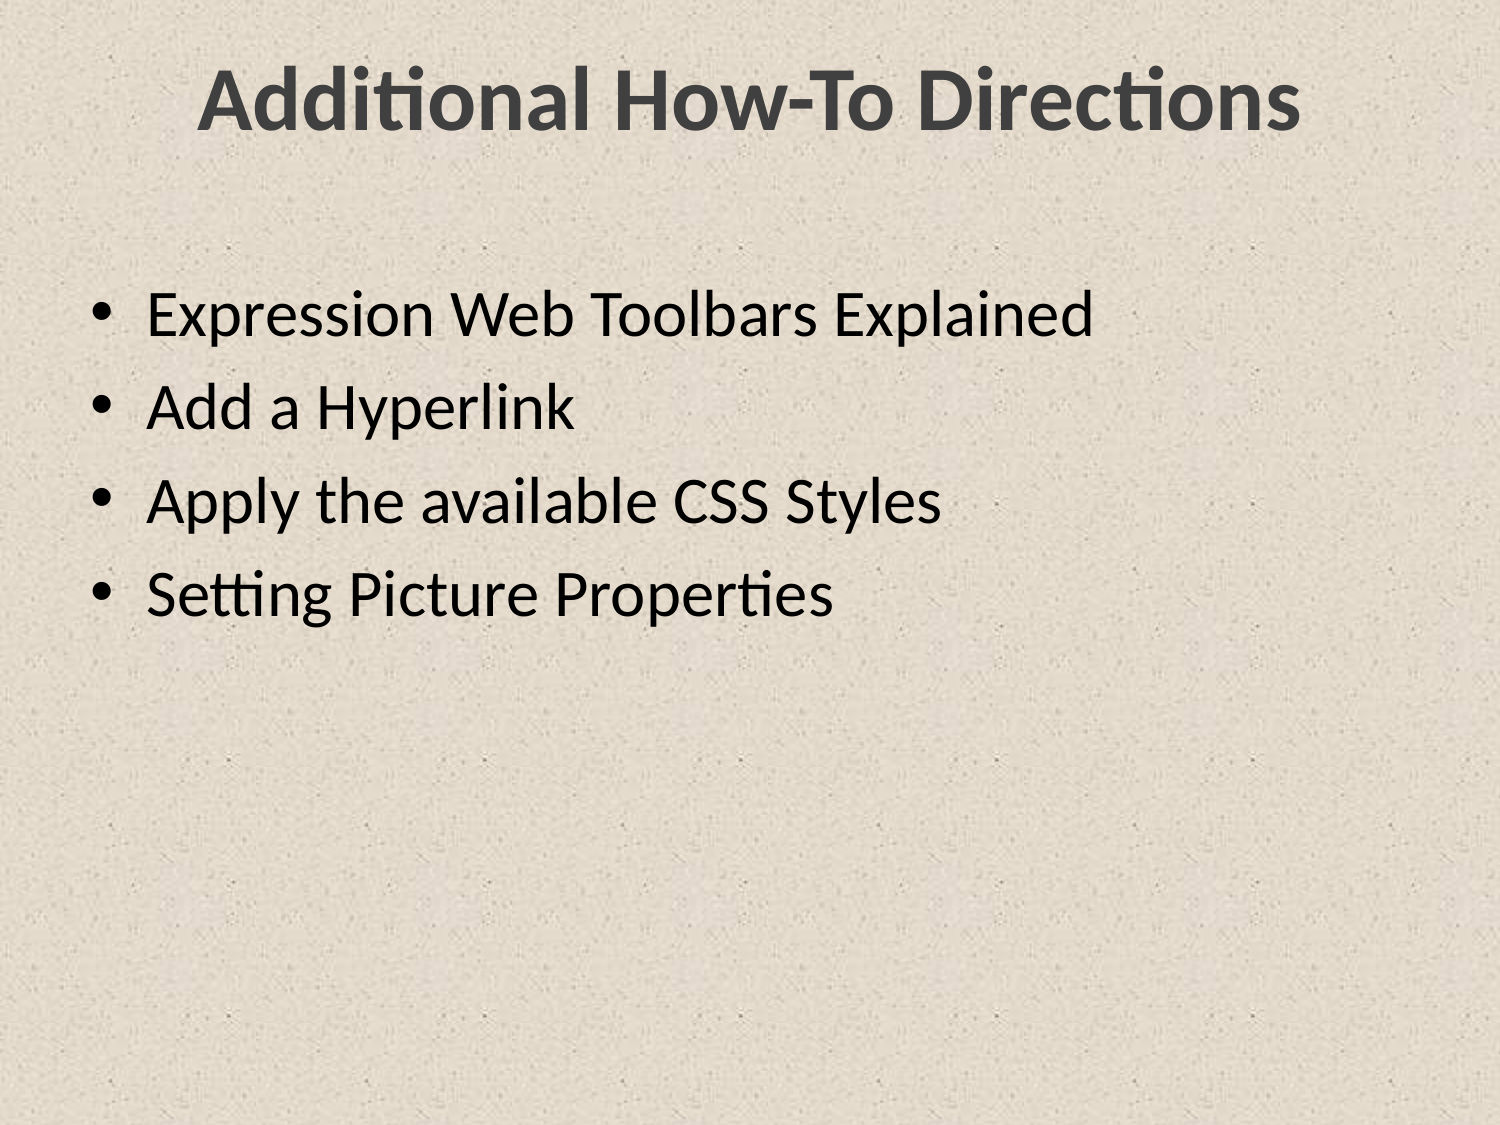

# Additional How-To Directions
Expression Web Toolbars Explained
Add a Hyperlink
Apply the available CSS Styles
Setting Picture Properties